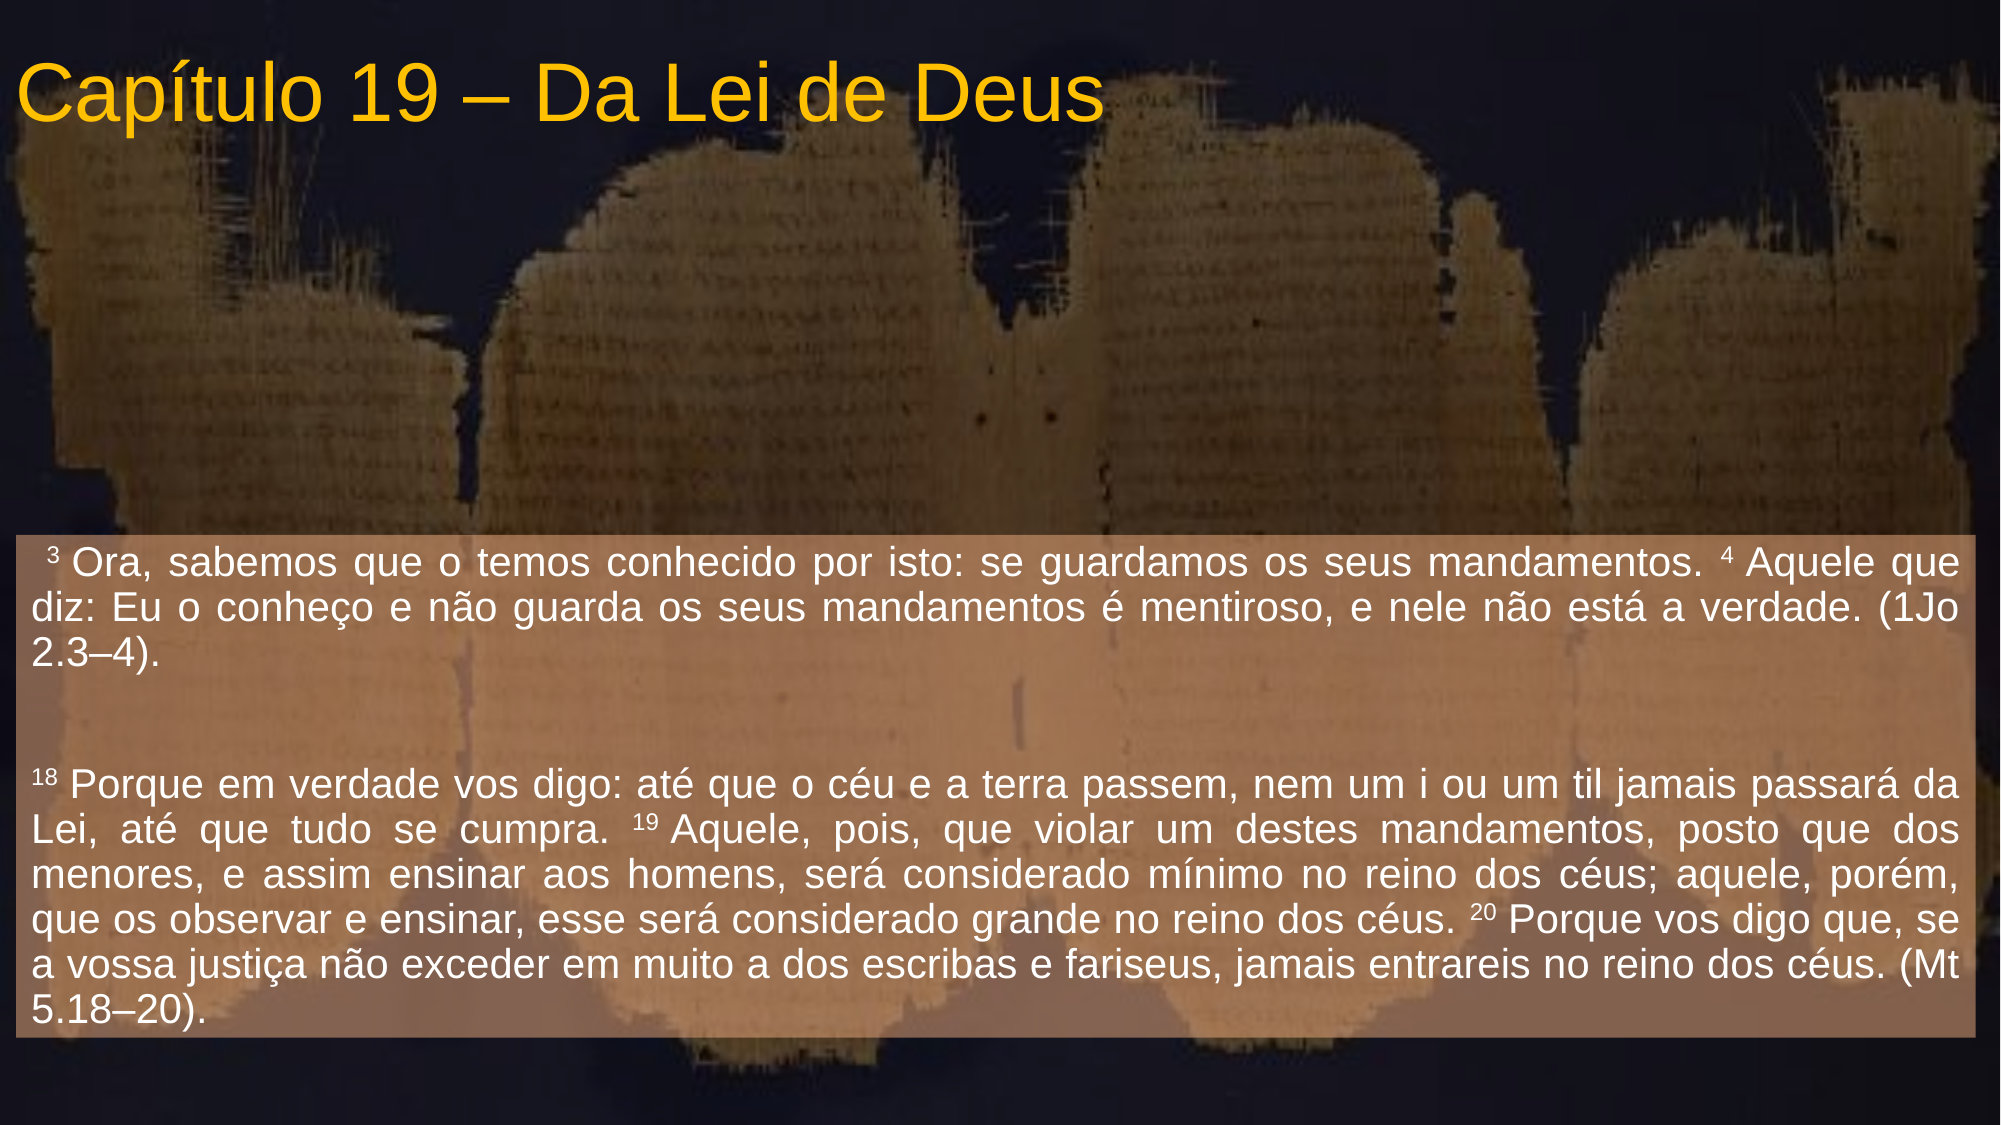

# Capítulo 19 – Da Lei de Deus
 3 Ora, sabemos que o temos conhecido por isto: se guardamos os seus mandamentos. 4 Aquele que diz: Eu o conheço e não guarda os seus mandamentos é mentiroso, e nele não está a verdade. (1Jo 2.3–4).

18 Porque em verdade vos digo: até que o céu e a terra passem, nem um i ou um til jamais passará da Lei, até que tudo se cumpra. 19 Aquele, pois, que violar um destes mandamentos, posto que dos menores, e assim ensinar aos homens, será considerado mínimo no reino dos céus; aquele, porém, que os observar e ensinar, esse será considerado grande no reino dos céus. 20 Porque vos digo que, se a vossa justiça não exceder em muito a dos escribas e fariseus, jamais entrareis no reino dos céus. (Mt 5.18–20).